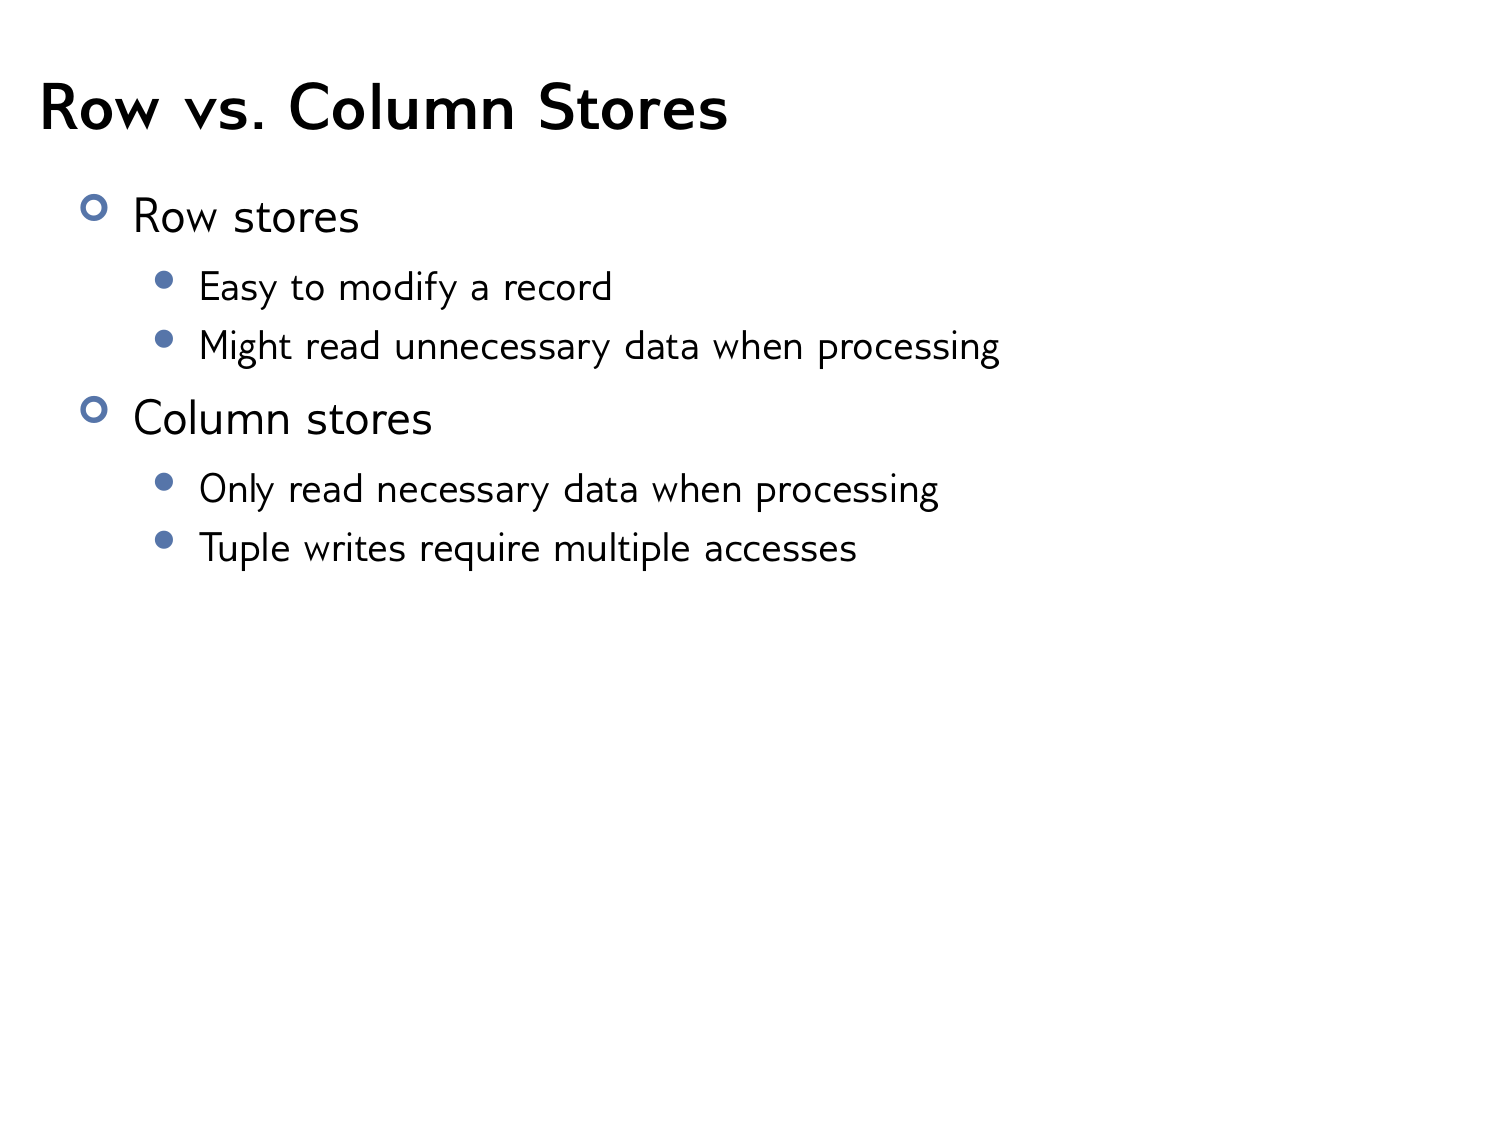

# Row vs. Column Stores
Row stores
Easy to modify a record
Might read unnecessary data when processing
Column stores
Only read necessary data when processing
Tuple writes require multiple accesses